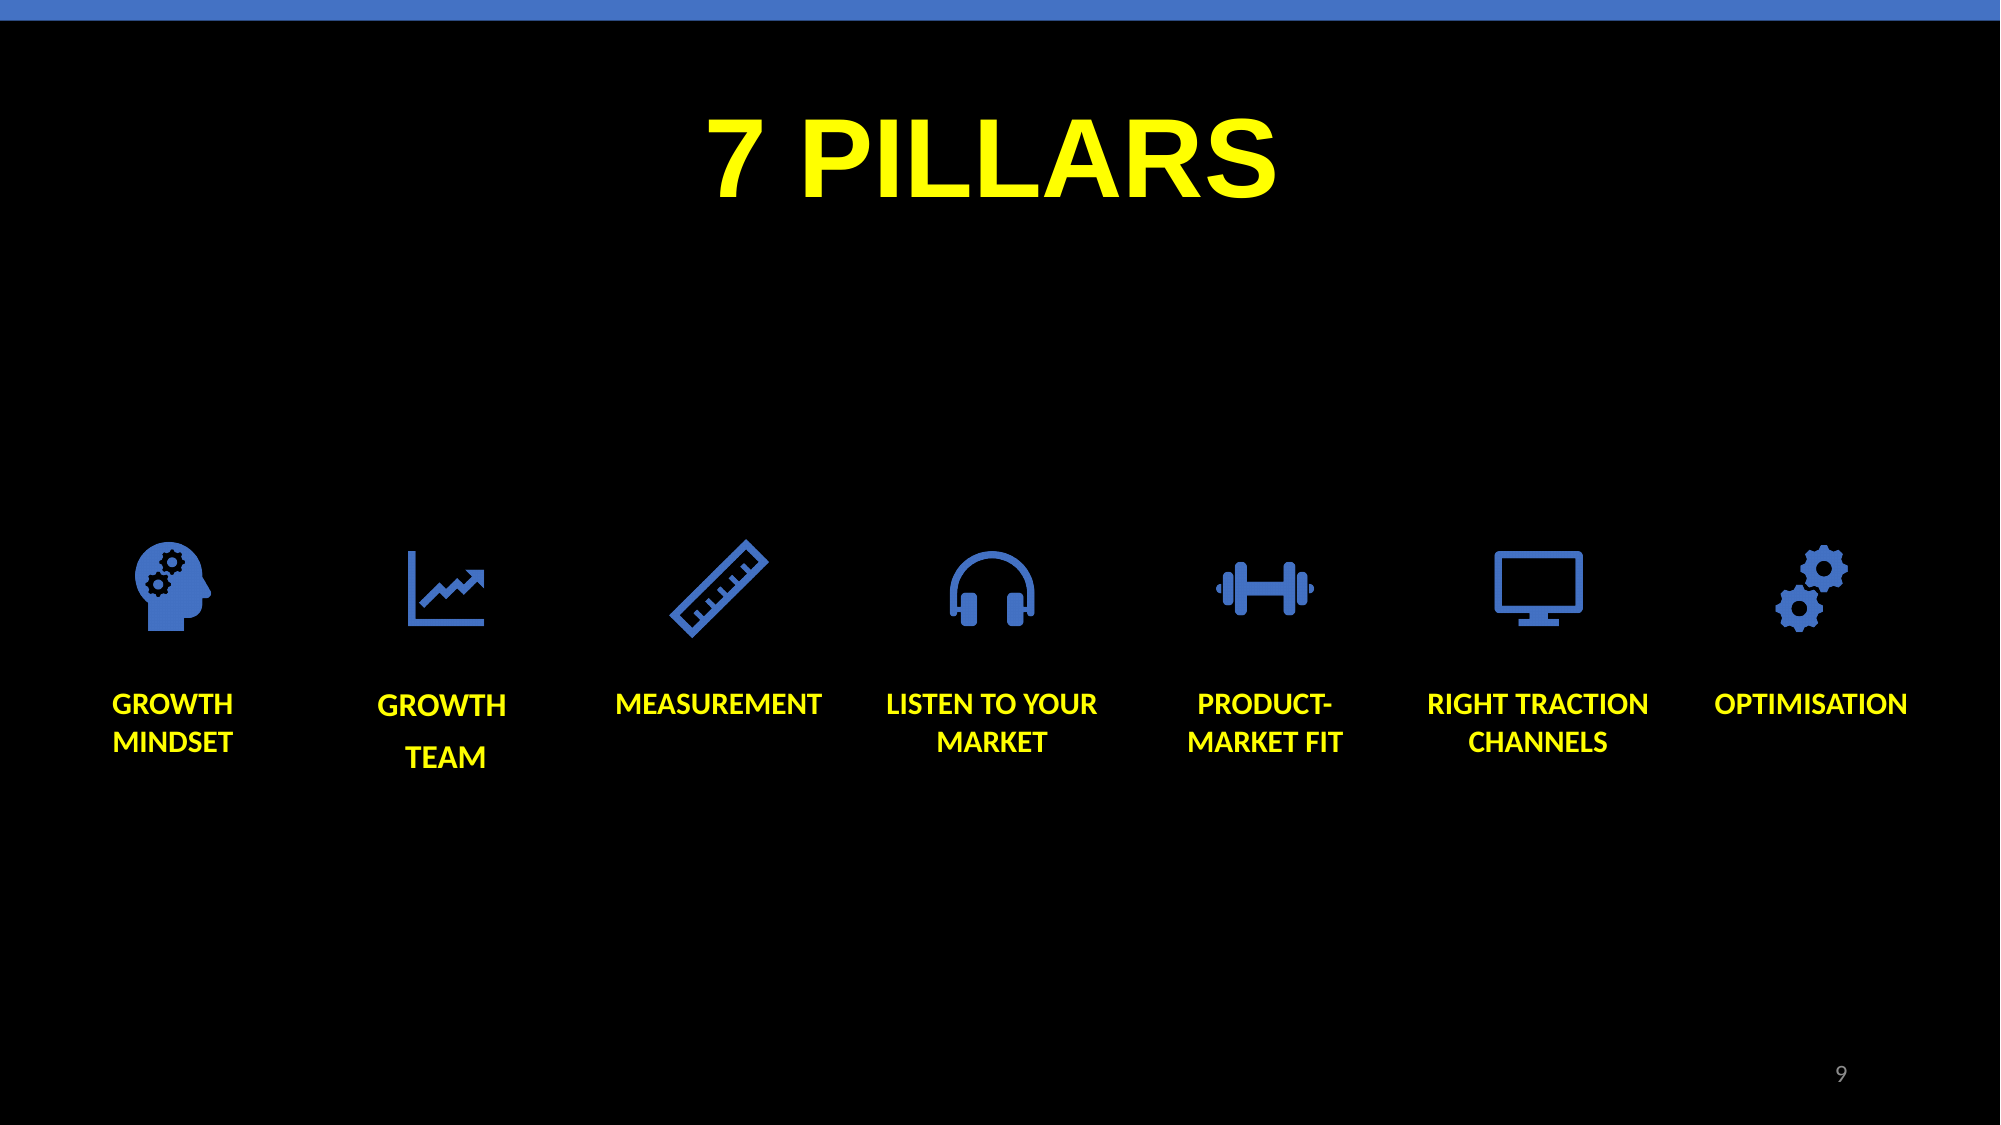

# 7 PILLARS
GROWTH MINDSET
GROWTH
TEAM
MEASUREMENT
LISTEN TO YOUR MARKET
PRODUCT-MARKET FIT
RIGHT TRACTION CHANNELS
OPTIMISATION
9